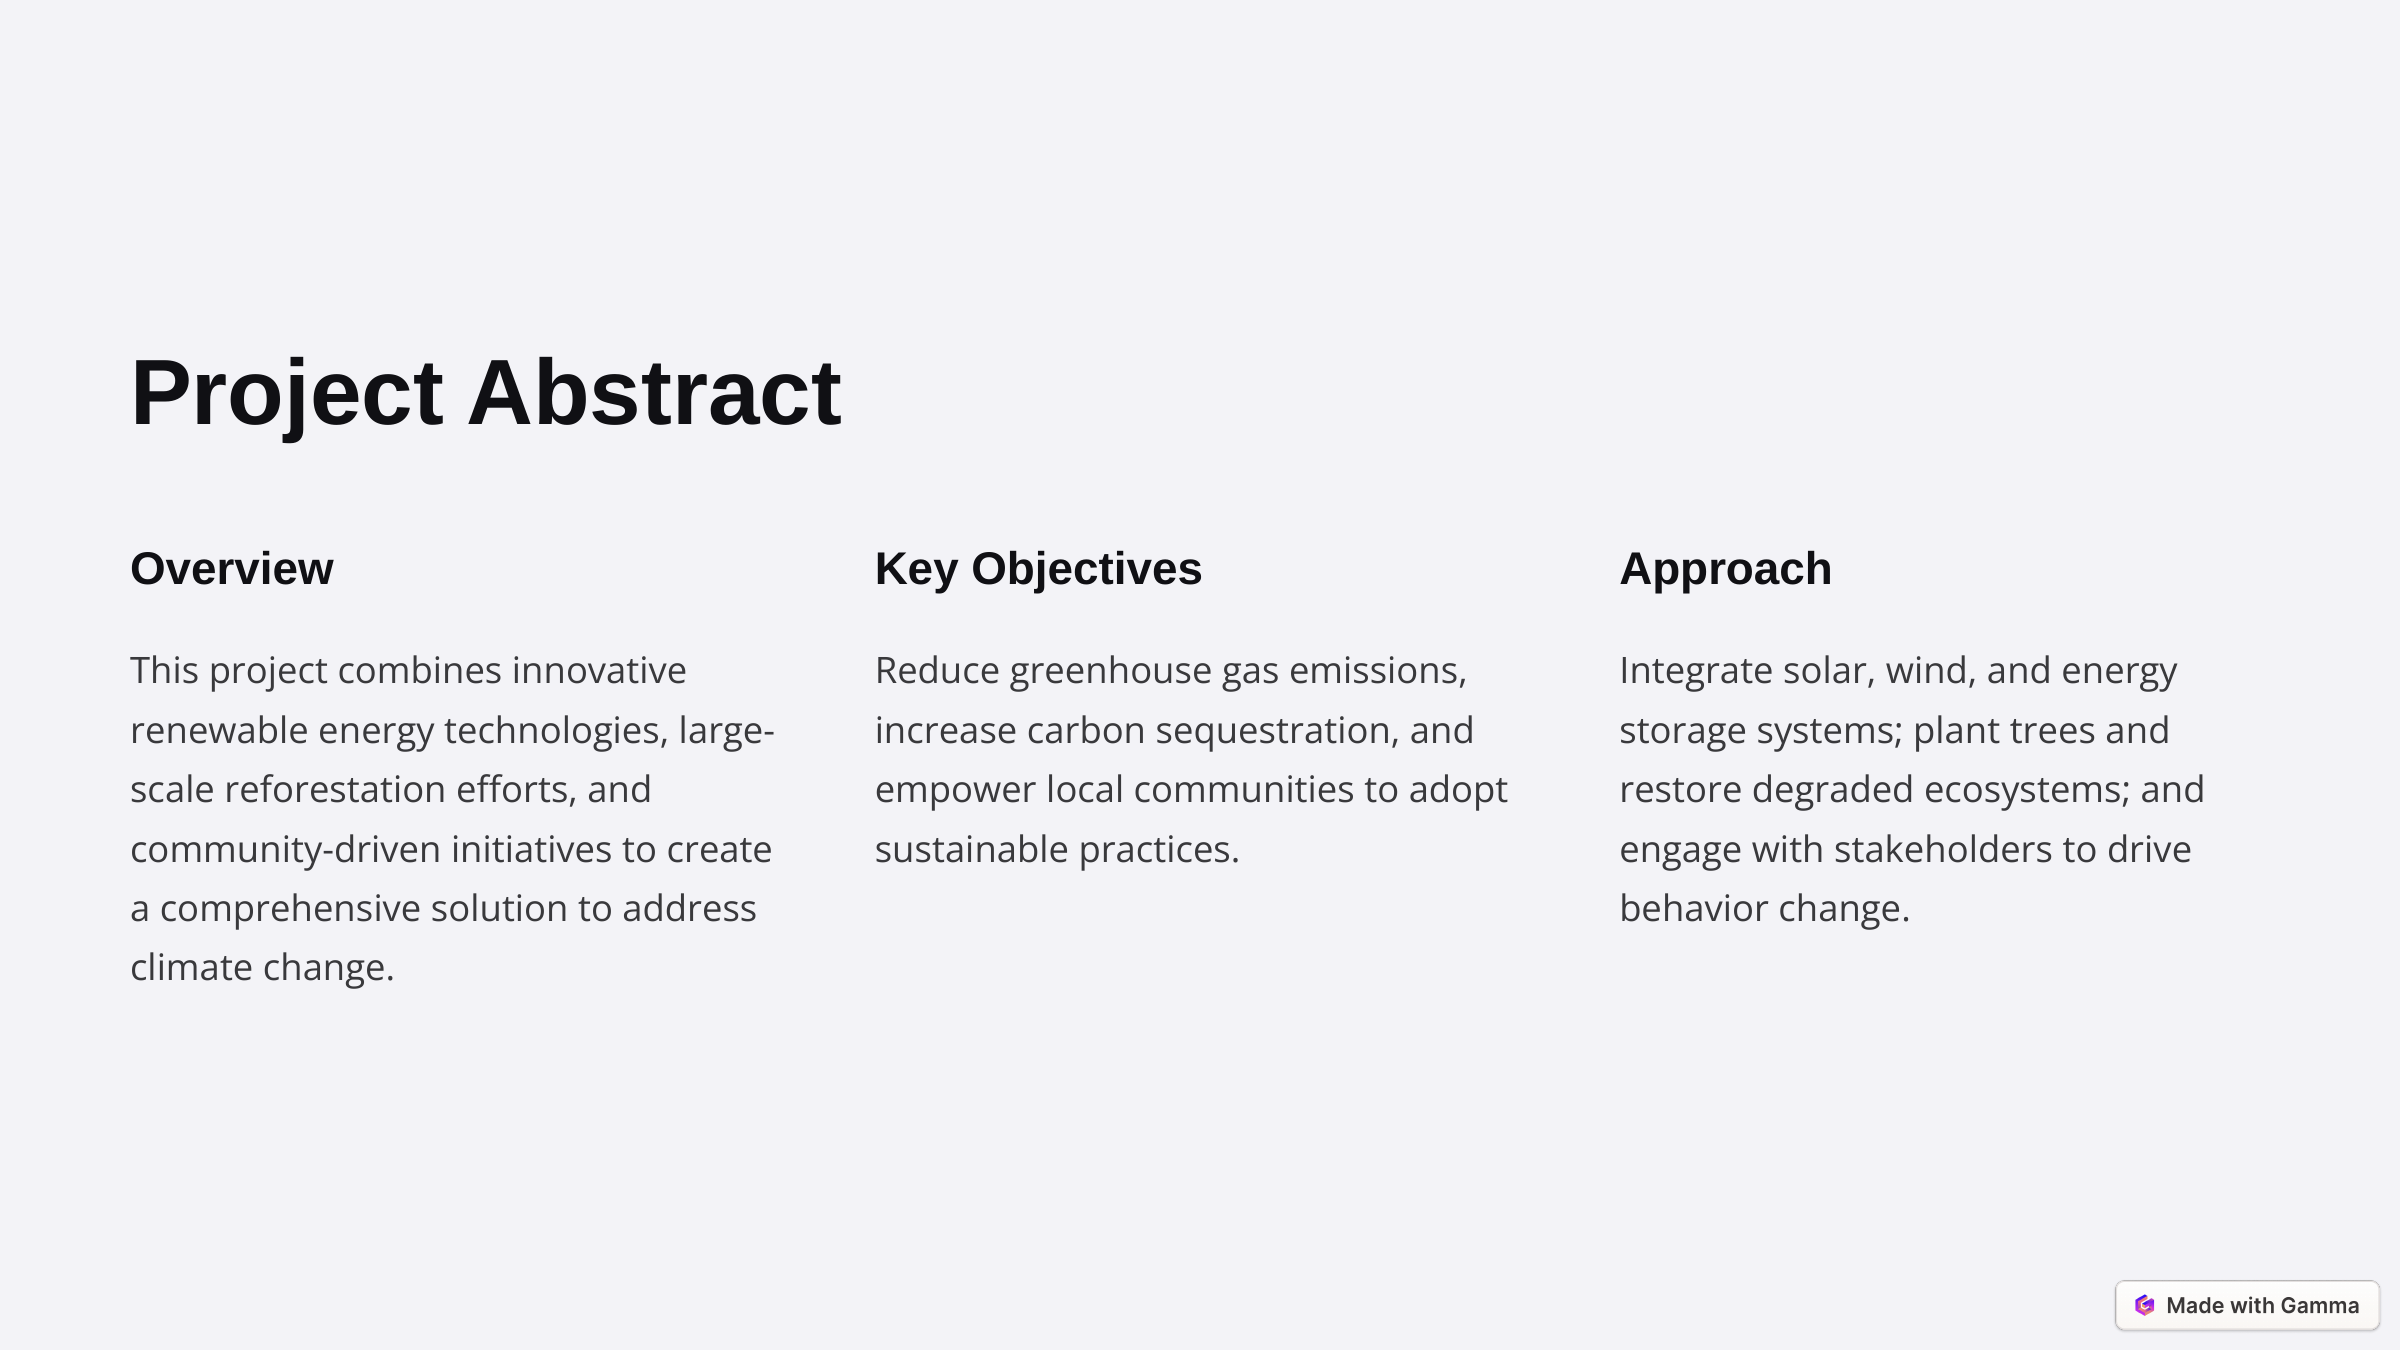

Project Abstract
Overview
Key Objectives
Approach
This project combines innovative renewable energy technologies, large-scale reforestation efforts, and community-driven initiatives to create a comprehensive solution to address climate change.
Reduce greenhouse gas emissions, increase carbon sequestration, and empower local communities to adopt sustainable practices.
Integrate solar, wind, and energy storage systems; plant trees and restore degraded ecosystems; and engage with stakeholders to drive behavior change.